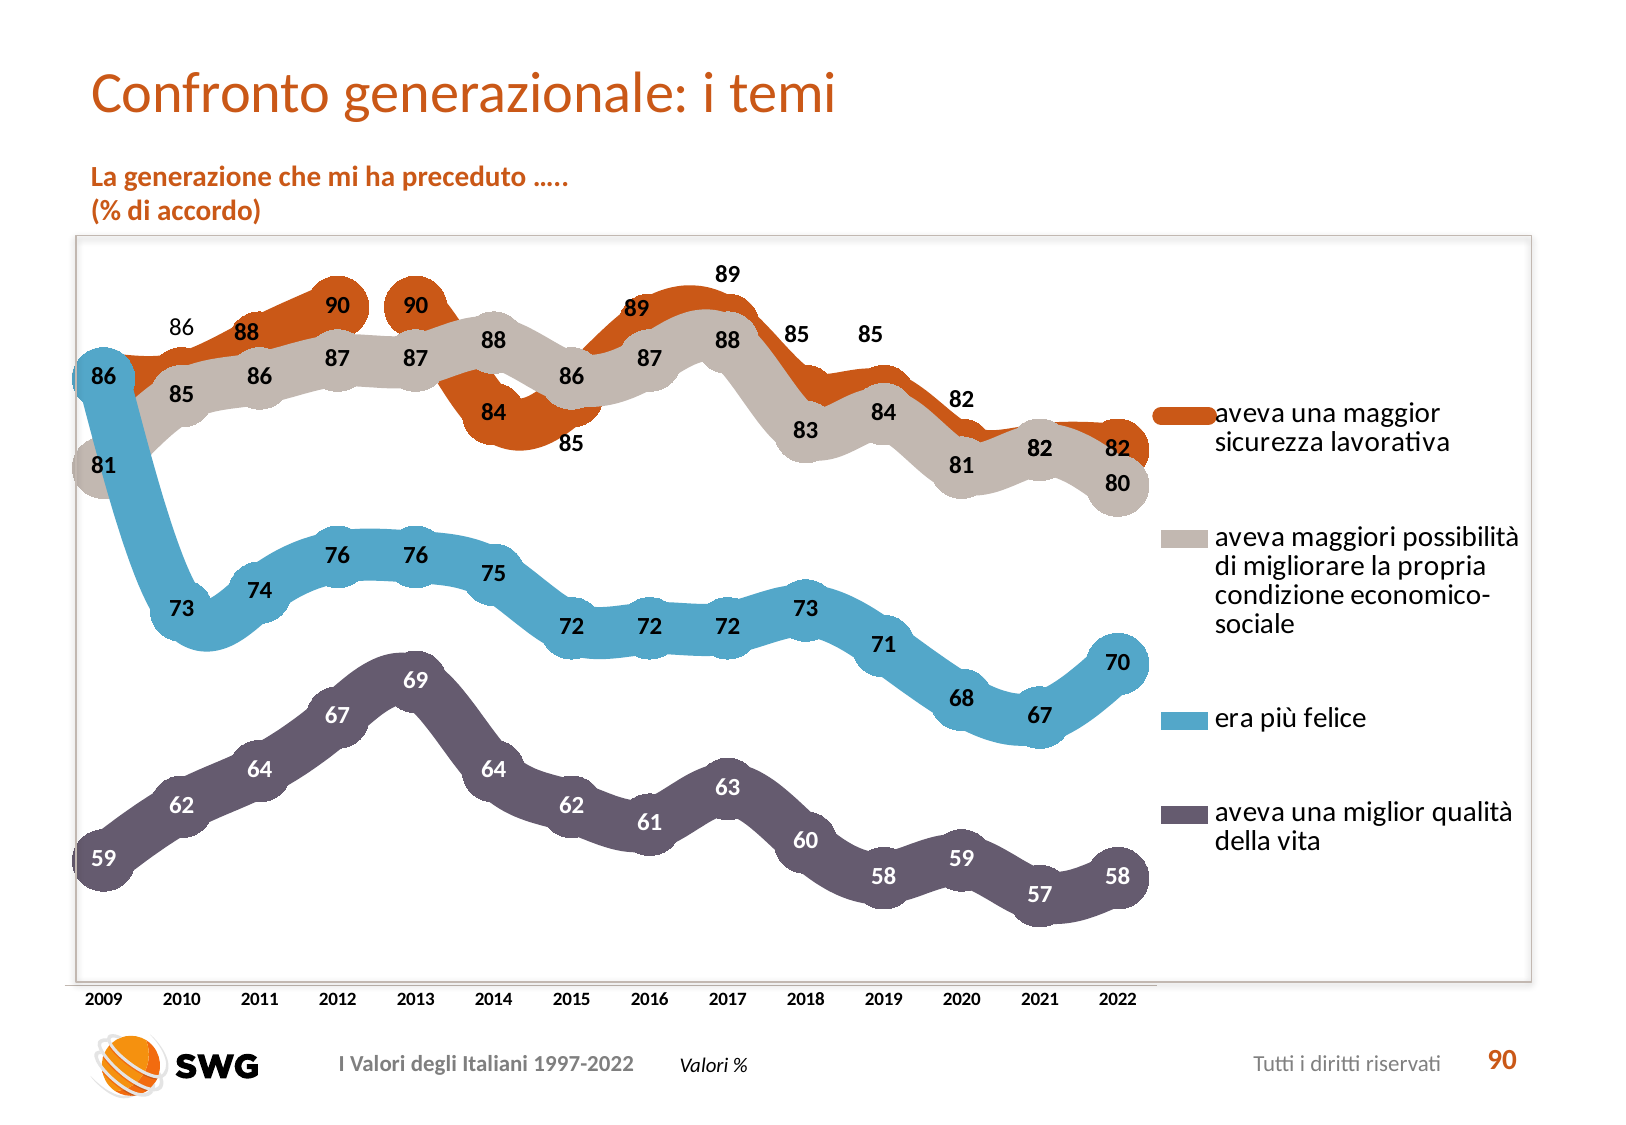

# Confronto generazionale: i temi
La generazione che mi ha preceduto …..
(% di accordo)

### Chart

| Category | aveva una maggior sicurezza lavorativa | aveva maggiori possibilità di migliorare la propria condizione economico-sociale | era più felice | aveva una miglior qualità della vita |
|---|---|---|---|---|
| 2009 | 86.0 | 81.0 | 86.0 | 59.0 |
| 2010 | 86.0 | 85.0 | 73.0 | 62.0 |
| 2011 | 88.0 | 86.0 | 74.0 | 64.0 |
| 2012 | 90.0 | 87.0 | 76.0 | 67.0 |
| 2013 | 90.0 | 87.0 | 76.0 | 69.0 |
| 2014 | 84.0 | 88.0 | 75.0 | 64.0 |
| 2015 | 85.0 | 86.0 | 72.0 | 62.0 |
| 2016 | 89.0 | 87.0 | 72.0 | 61.0 |
| 2017 | 89.0 | 88.0 | 72.0 | 63.0 |
| 2018 | 85.0 | 83.0 | 73.0 | 60.0 |
| 2019 | 85.0 | 84.0 | 71.0 | 58.0 |
| 2020 | 82.0 | 81.0 | 68.0 | 59.0 |
| 2021 | 82.0 | 82.0 | 67.0 | 57.0 |
| 2022 | 82.0 | 80.0 | 70.0 | 58.0 |
90
Valori %